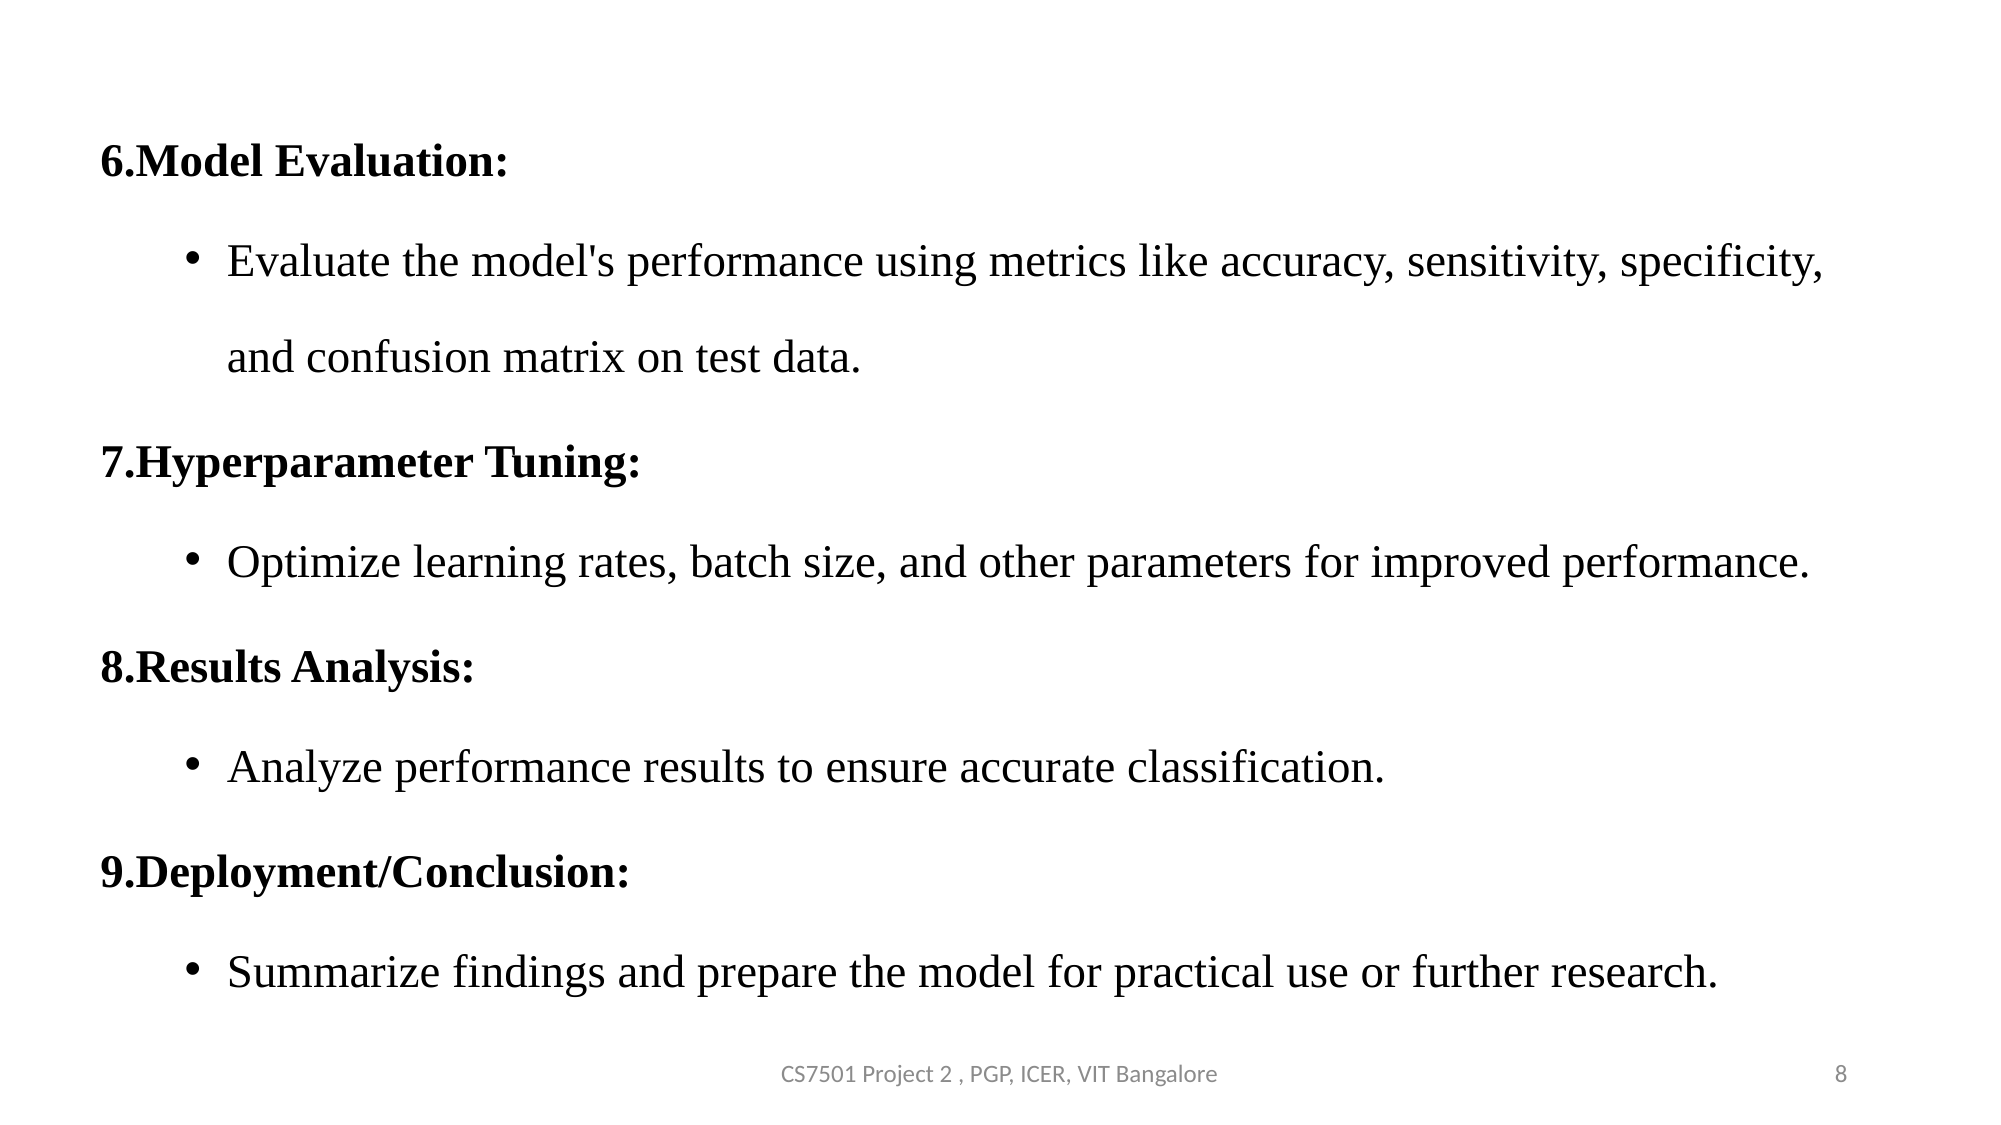

6.Model Evaluation:
Evaluate the model's performance using metrics like accuracy, sensitivity, specificity, and confusion matrix on test data.
7.Hyperparameter Tuning:
Optimize learning rates, batch size, and other parameters for improved performance.
8.Results Analysis:
Analyze performance results to ensure accurate classification.
9.Deployment/Conclusion:
Summarize findings and prepare the model for practical use or further research.

CS7501 Project 2 , PGP, ICER, VIT Bangalore
8